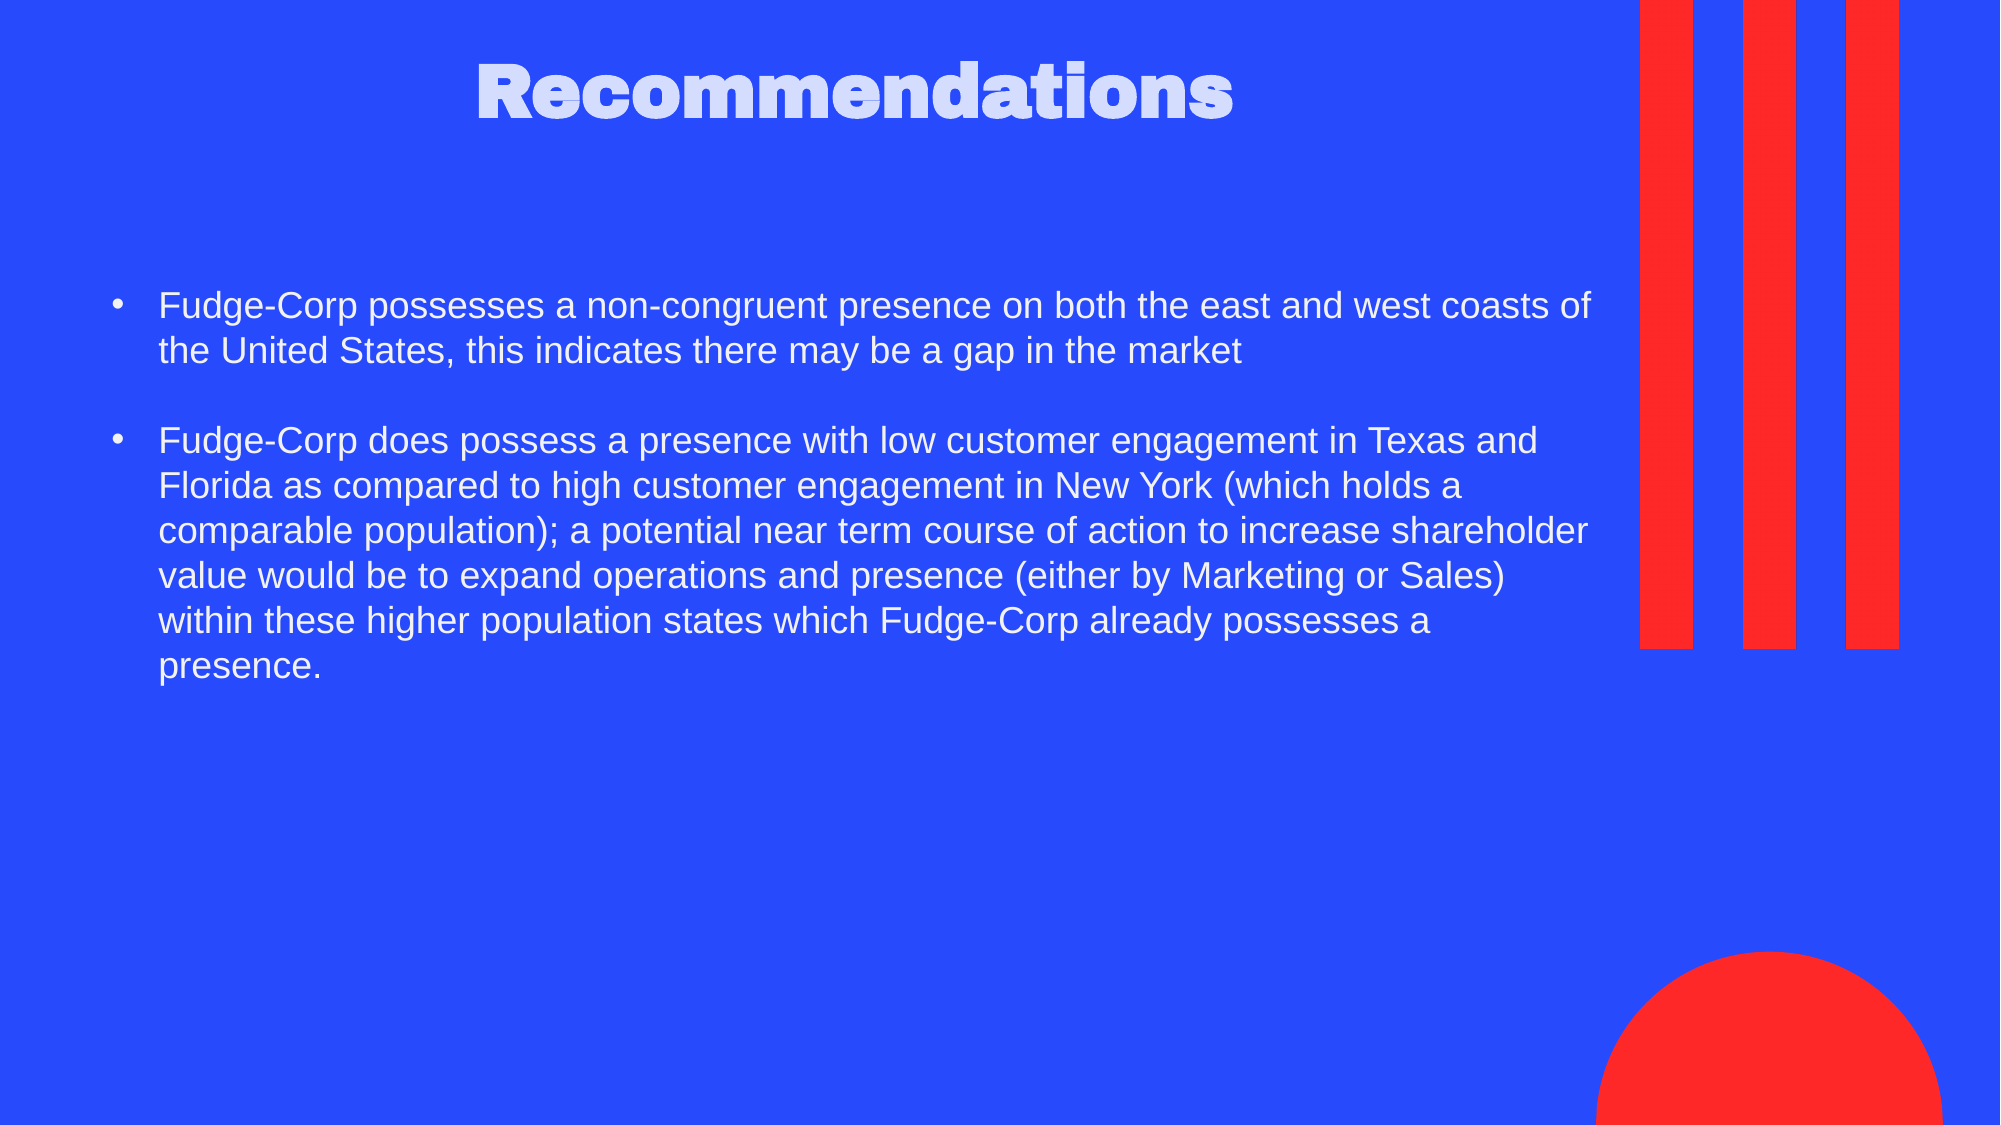

Recommendations

Fudge-Corp possesses a non-congruent presence on both the east and west coasts of the United States, this indicates there may be a gap in the market

Fudge-Corp does possess a presence with low customer engagement in Texas and Florida as compared to high customer engagement in New York (which holds a comparable population); a potential near term course of action to increase shareholder value would be to expand operations and presence (either by Marketing or Sales) within these higher population states which Fudge-Corp already possesses a presence.